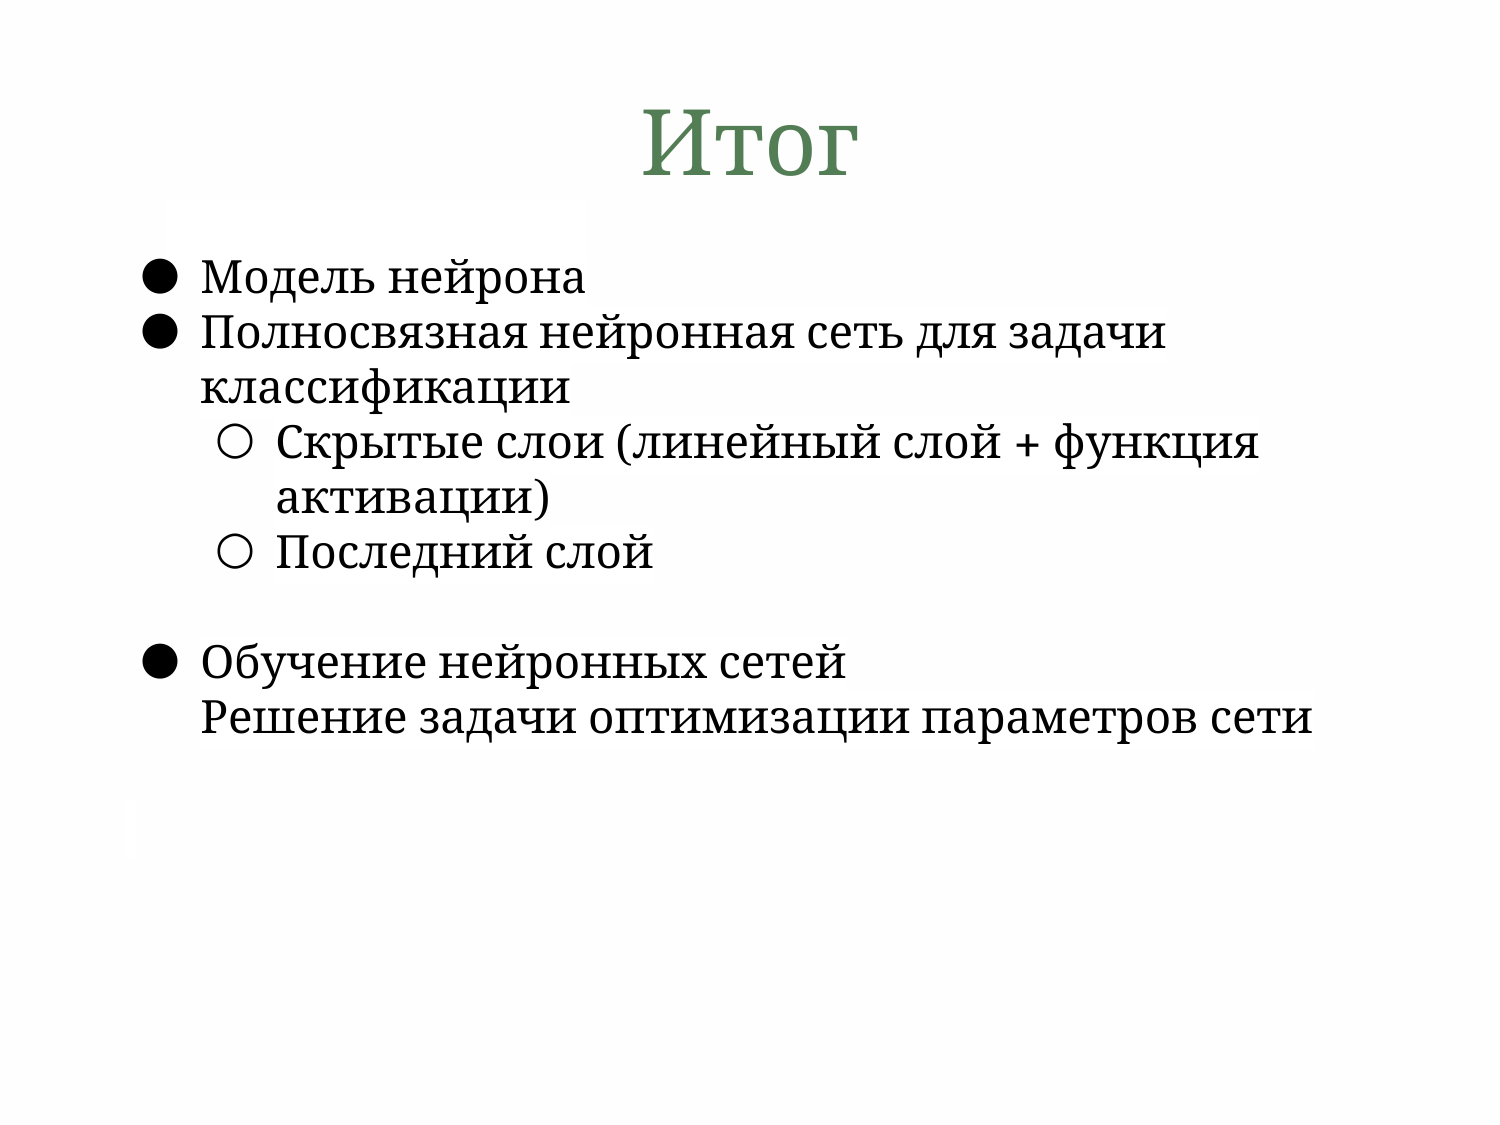

# Итог

Модель нейрона
Полносвязная нейронная сеть для задачи классификации
Скрытые слои (линейный слой + функция активации)
Последний слой

Обучение нейронных сетей
Решение задачи оптимизации параметров сети